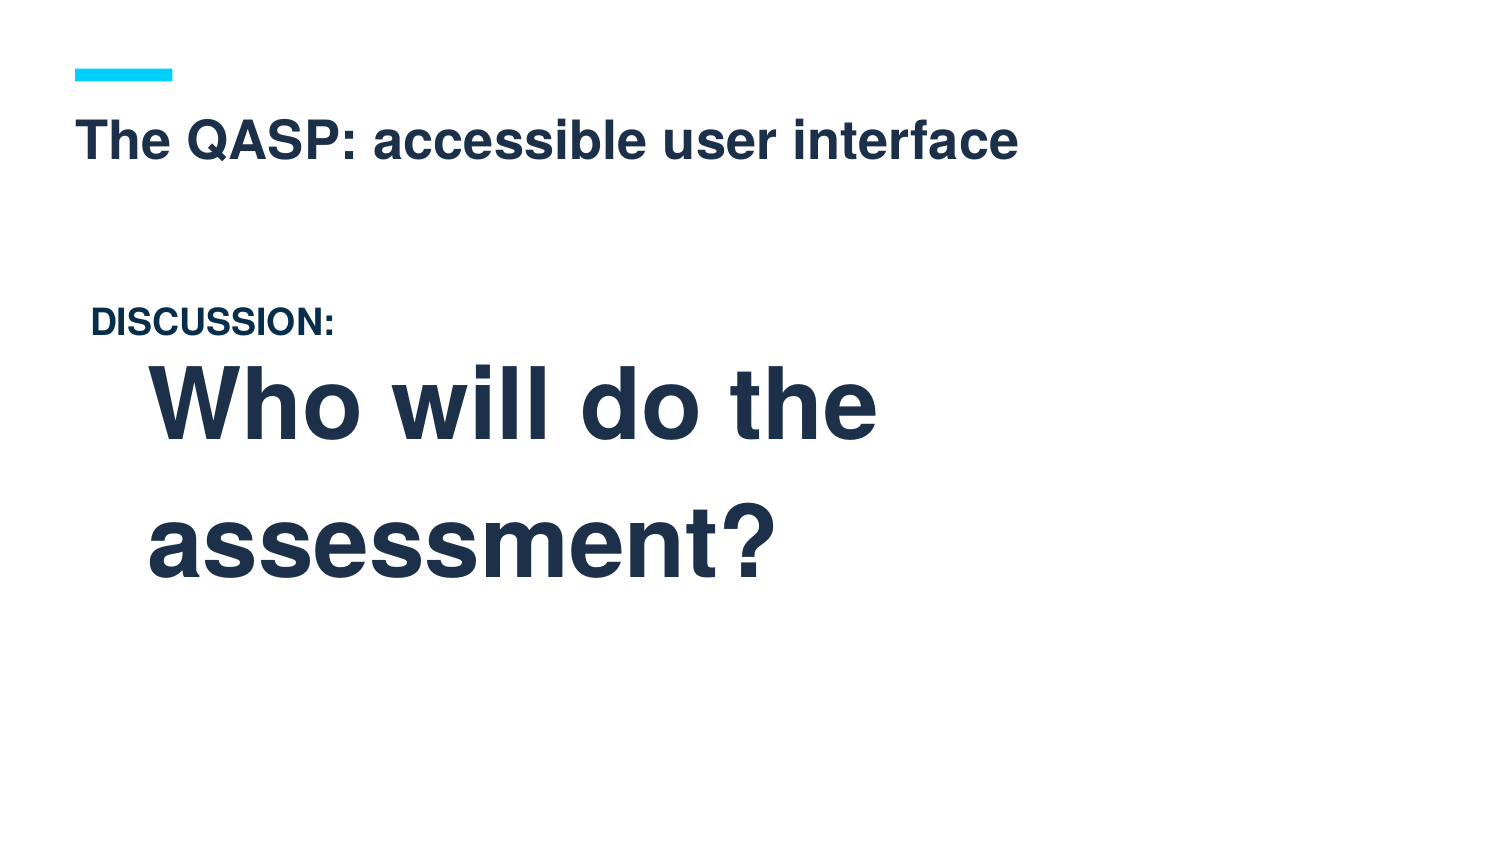

The QASP: accessible user interface
DISCUSSION:
Who will do the assessment?